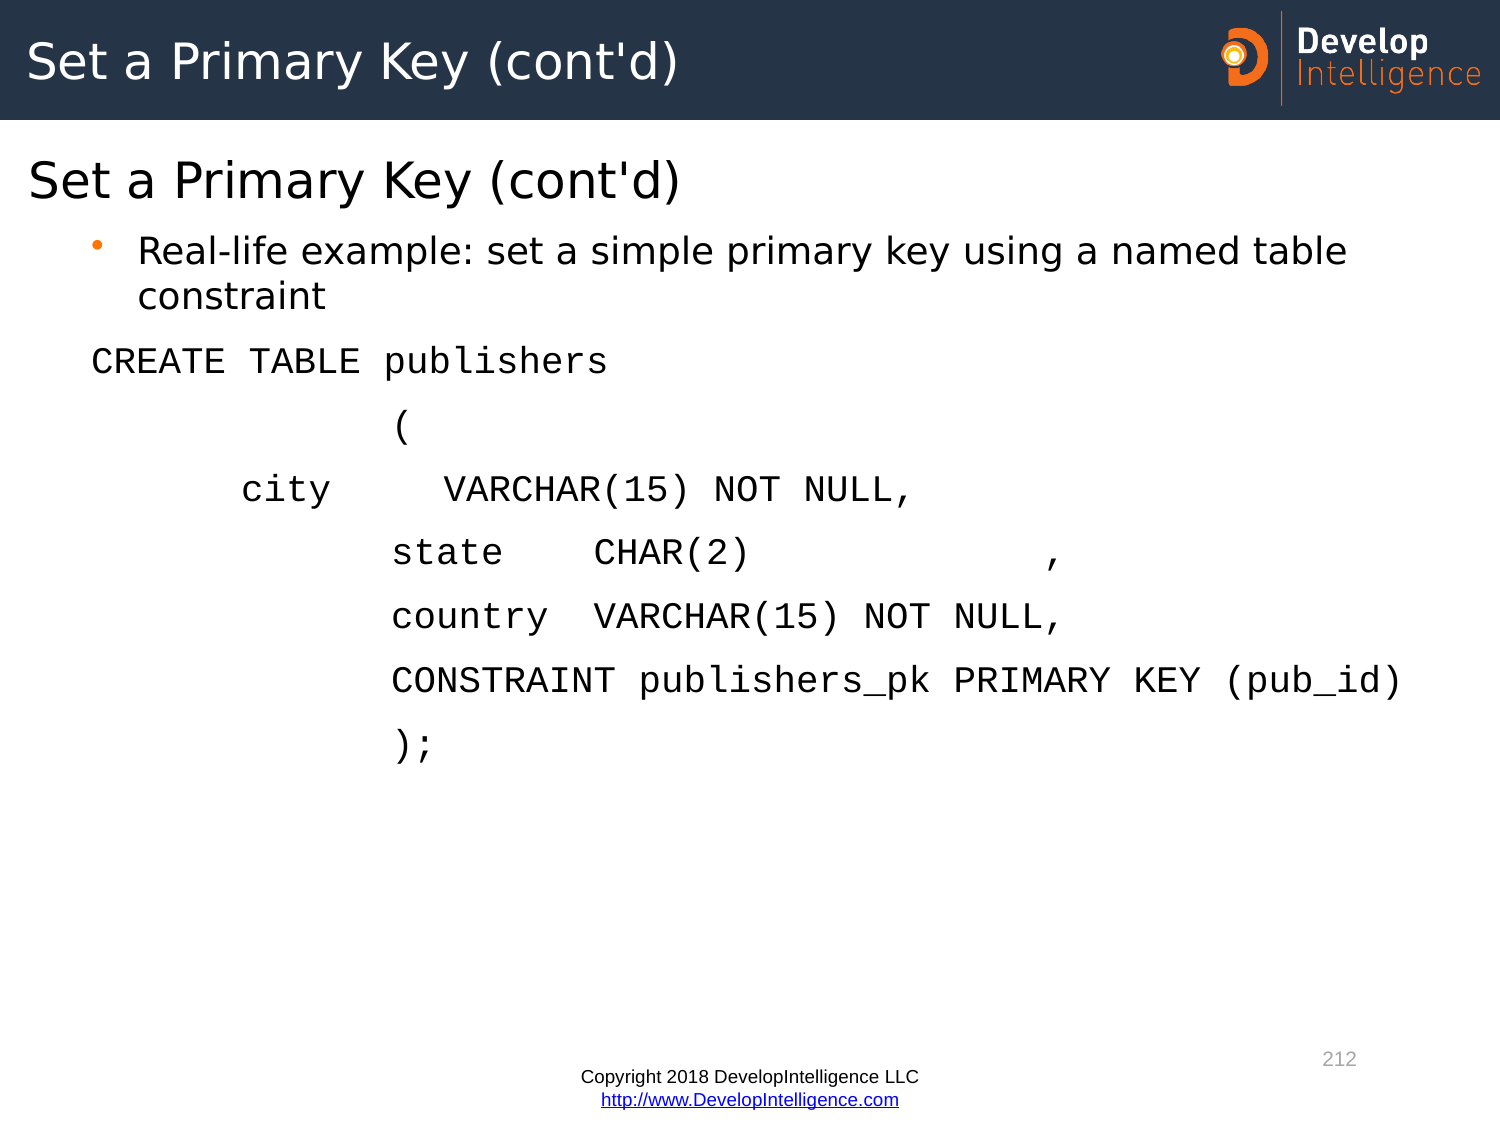

# Set a Primary Key (cont'd)
Set a Primary Key (cont'd)
Real-life example: set a simple primary key using a named table constraint
CREATE TABLE publishers
		(
  	city     VARCHAR(15) NOT NULL,
		state    CHAR(2)             ,
		country  VARCHAR(15) NOT NULL,
		CONSTRAINT publishers_pk PRIMARY KEY (pub_id)
		);

212